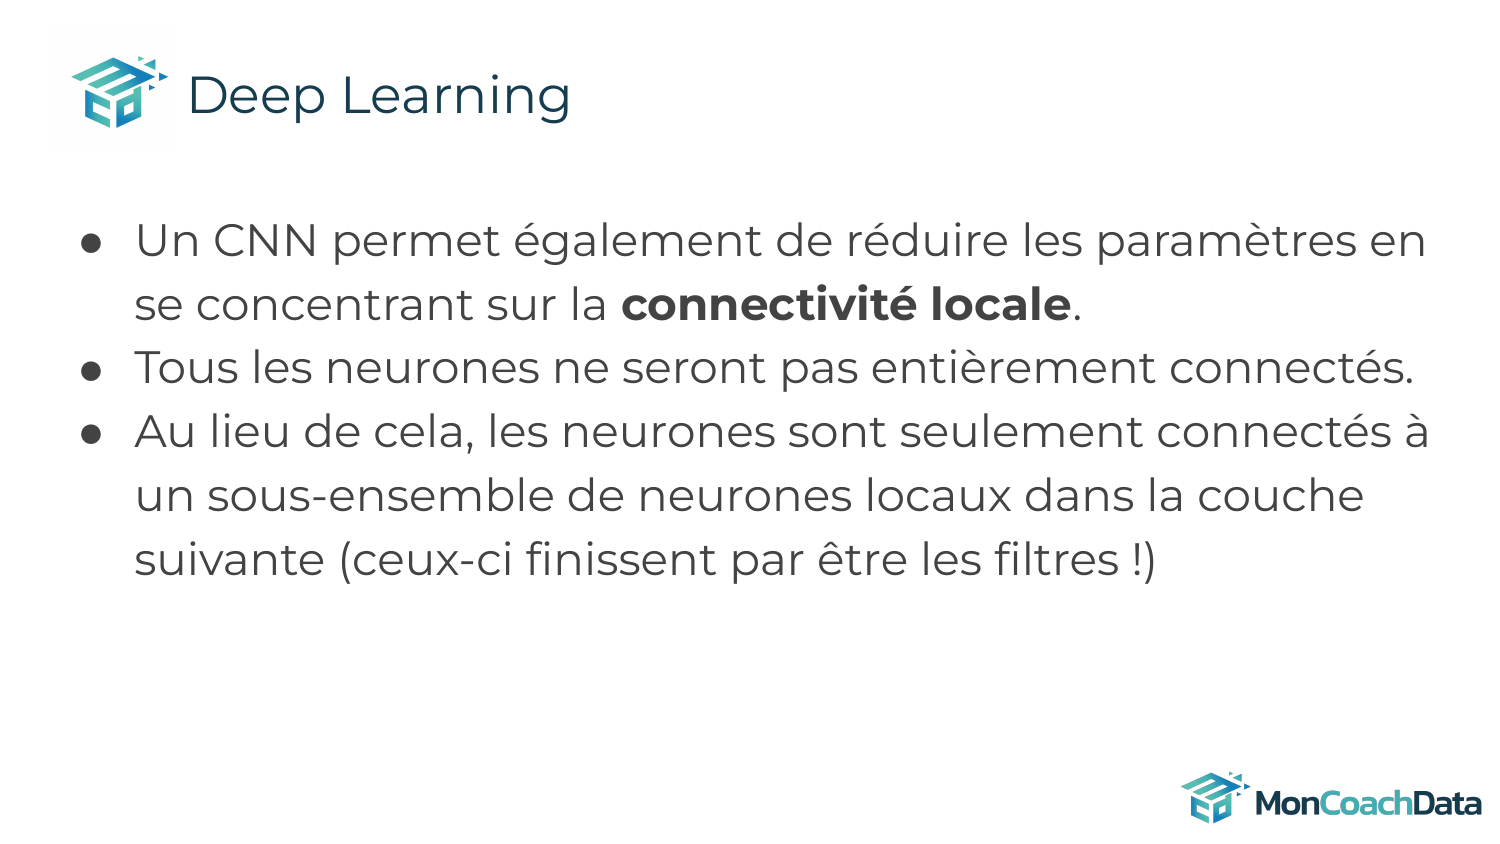

# Deep Learning
Un CNN permet également de réduire les paramètres en se concentrant sur la connectivité locale.
Tous les neurones ne seront pas entièrement connectés.
Au lieu de cela, les neurones sont seulement connectés à un sous-ensemble de neurones locaux dans la couche suivante (ceux-ci finissent par être les filtres !)